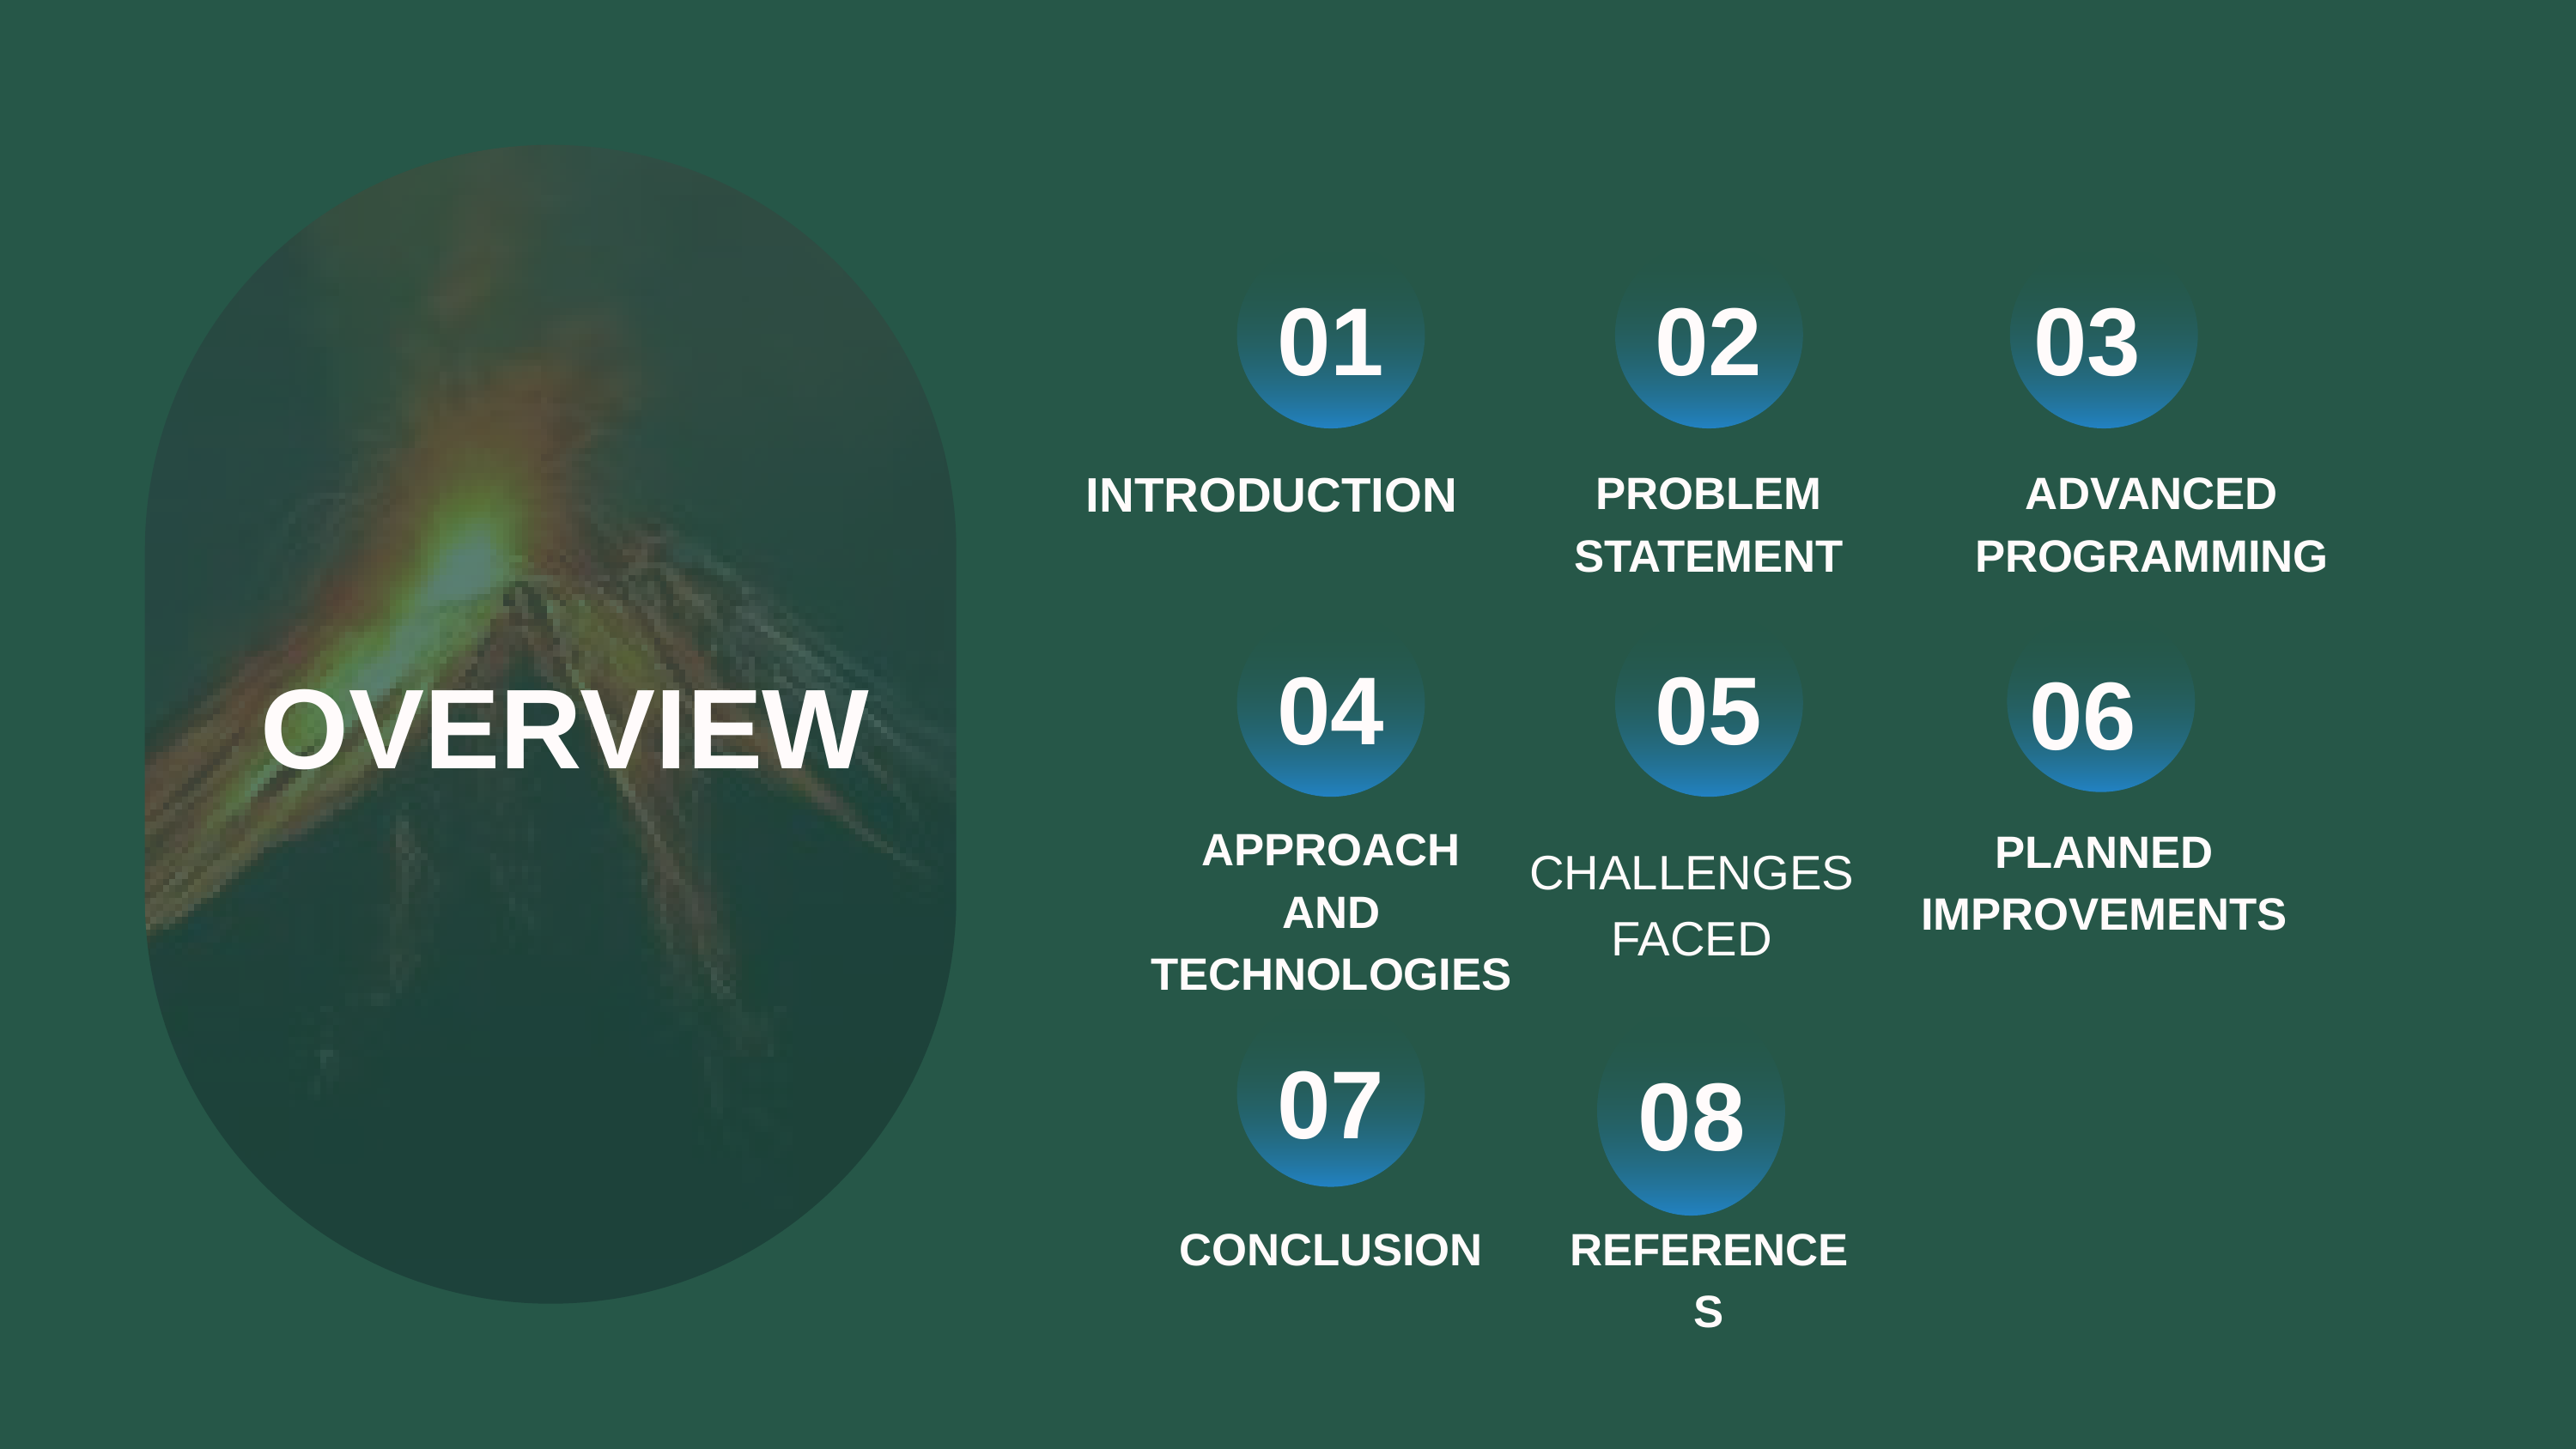

01
02
03
INTRODUCTION
PROBLEM STATEMENT
ADVANCED PROGRAMMING

04
05
06
OVERVIEW
APPROACH AND TECHNOLOGIES
PLANNED IMPROVEMENTS
CHALLENGES FACED

07
08
CONCLUSION
REFERENCES